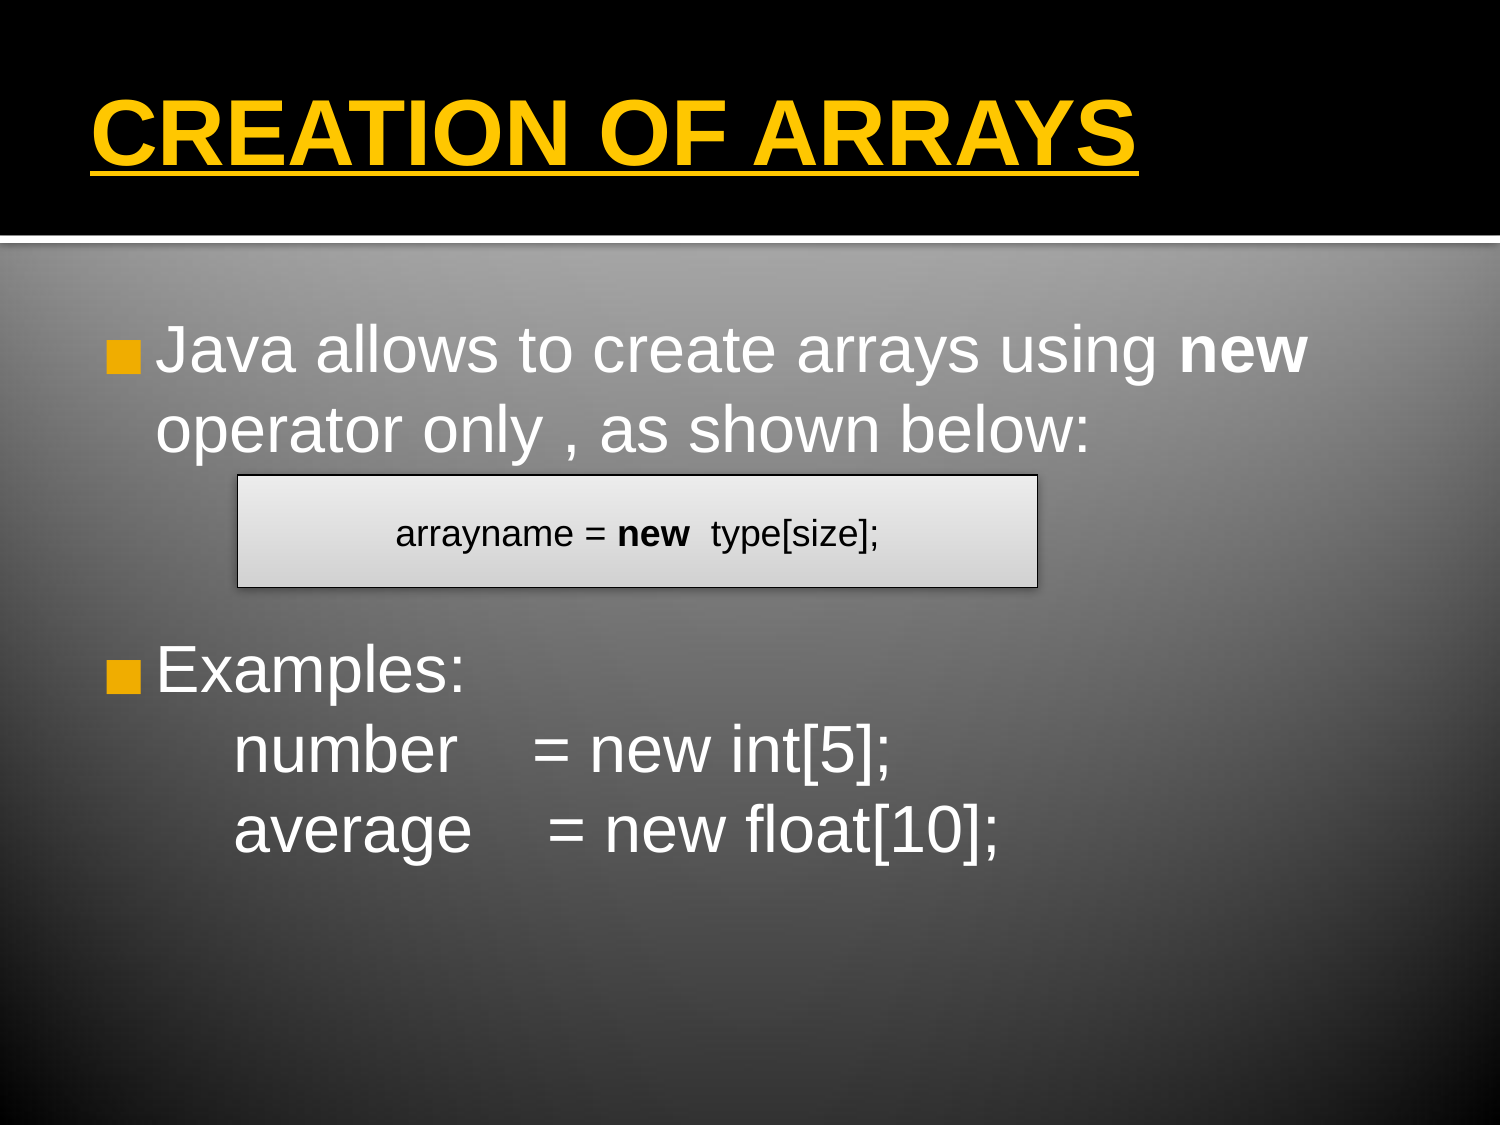

CREATION OF ARRAYS
Java allows to create arrays using new operator only , as shown below:

Examples:
       number    = new int[5];
       average    = new float[10];
arrayname = new  type[size];